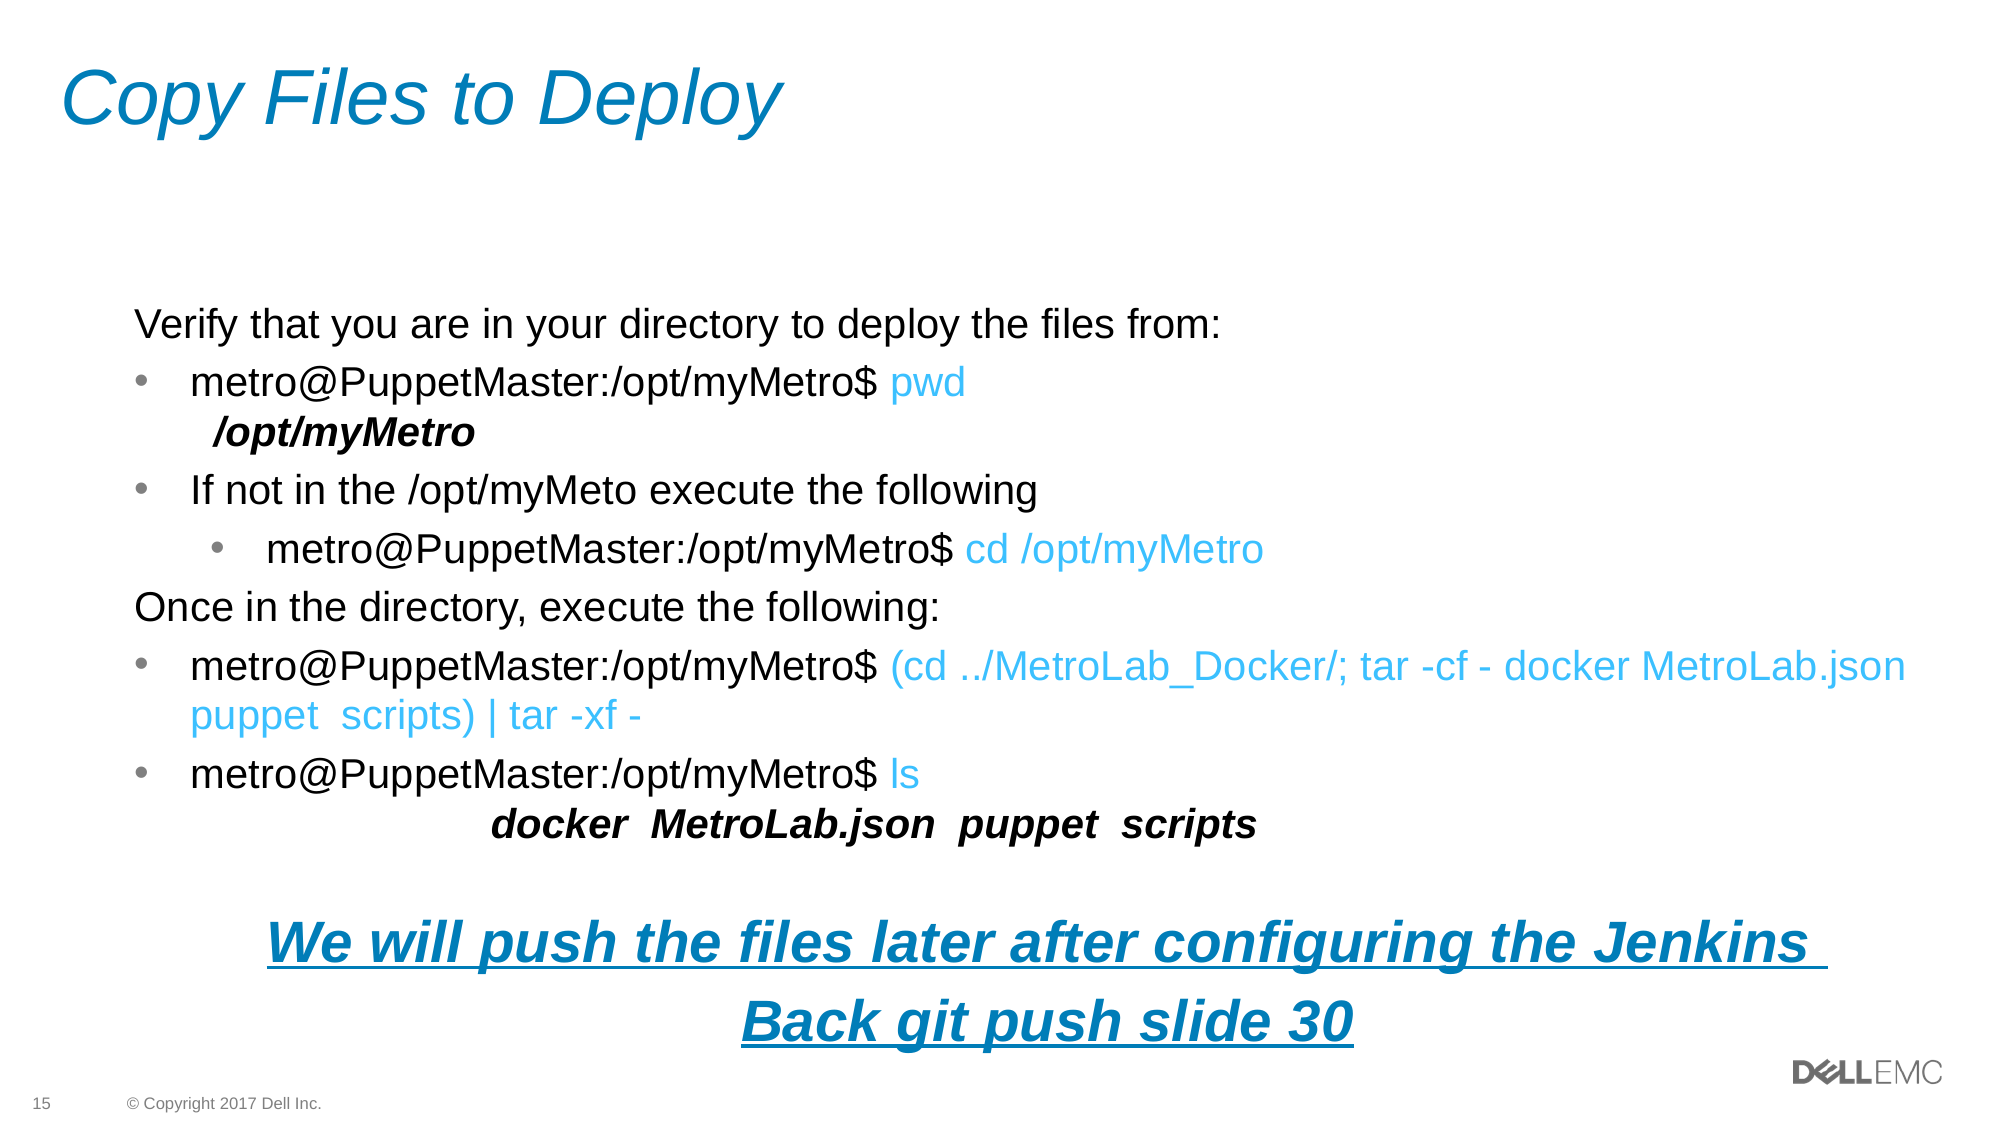

# Copy Files to Deploy

Verify that you are in your directory to deploy the files from:
metro@PuppetMaster:/opt/myMetro$ pwd
  /opt/myMetro
If not in the /opt/myMeto execute the following
metro@PuppetMaster:/opt/myMetro$ cd /opt/myMetro
Once in the directory, execute the following:
metro@PuppetMaster:/opt/myMetro$ (cd ../MetroLab_Docker/; tar -cf - docker MetroLab.json puppet  scripts) | tar -xf -
metro@PuppetMaster:/opt/myMetro$ ls
		docker  MetroLab.json  puppet  scripts

We will push the files later after configuring the Jenkins
Back git push slide 30